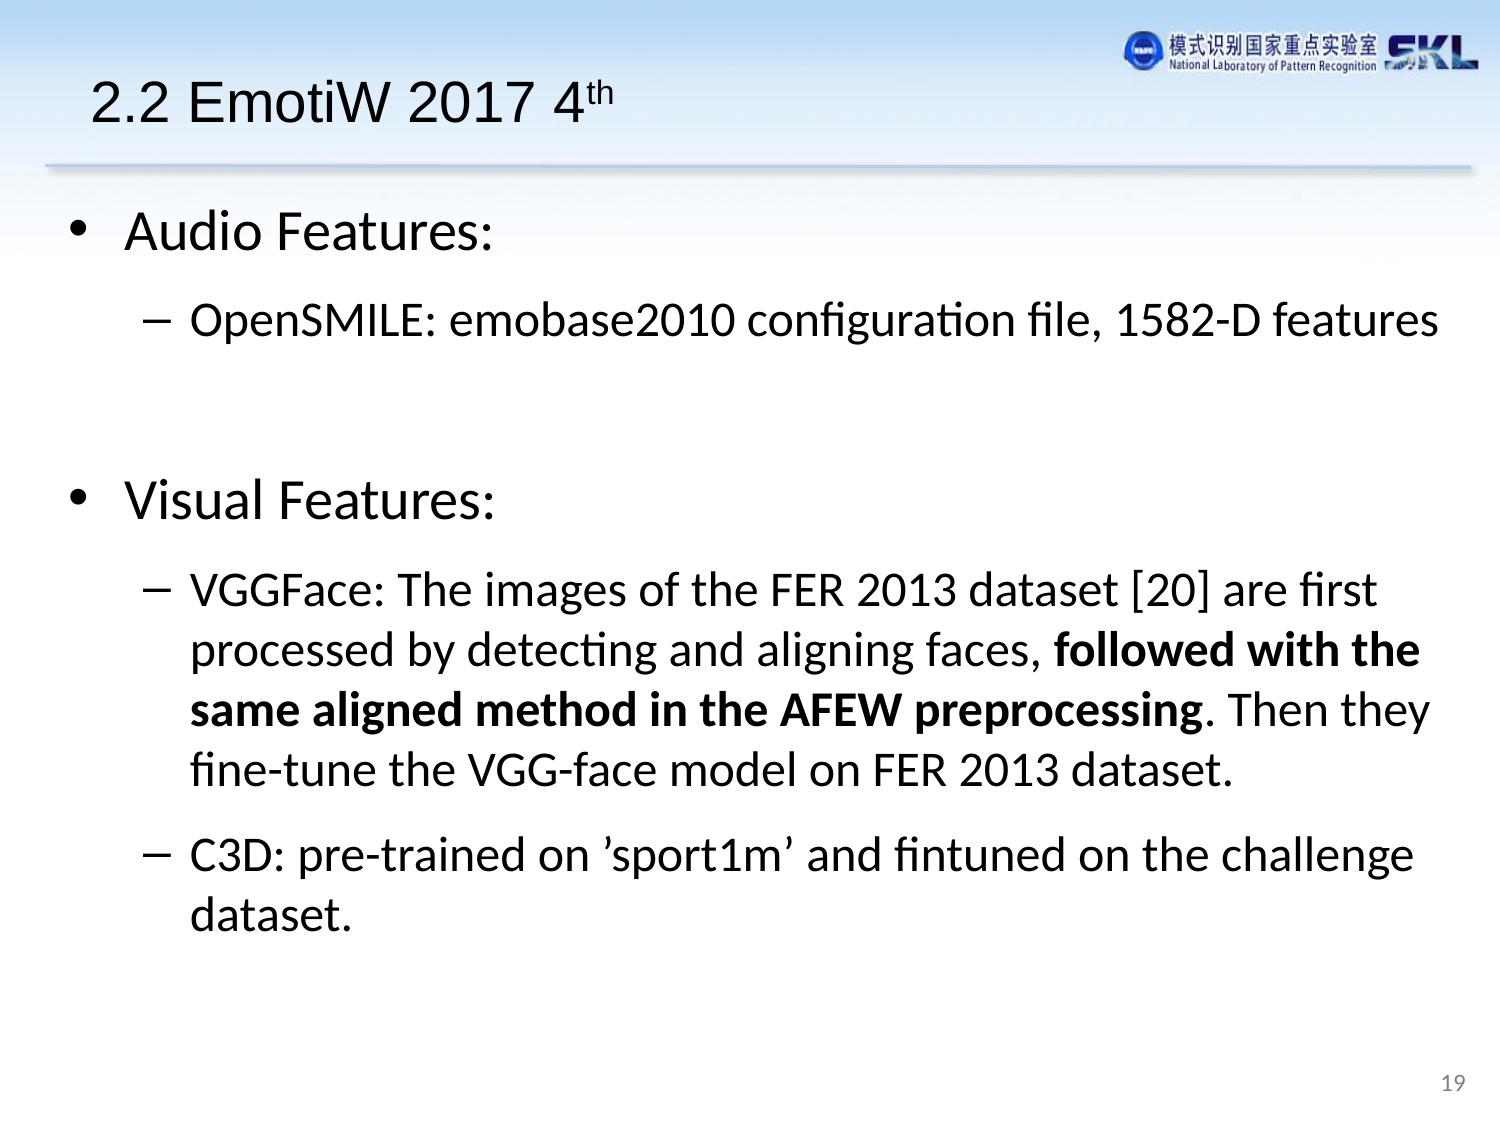

# 2.2 EmotiW 2017 4th
Audio Features:
OpenSMILE: emobase2010 configuration file, 1582-D features

Visual Features:
VGGFace: The images of the FER 2013 dataset [20] are first processed by detecting and aligning faces, followed with the same aligned method in the AFEW preprocessing. Then they fine-tune the VGG-face model on FER 2013 dataset.
C3D: pre-trained on ’sport1m’ and fintuned on the challenge dataset.
19